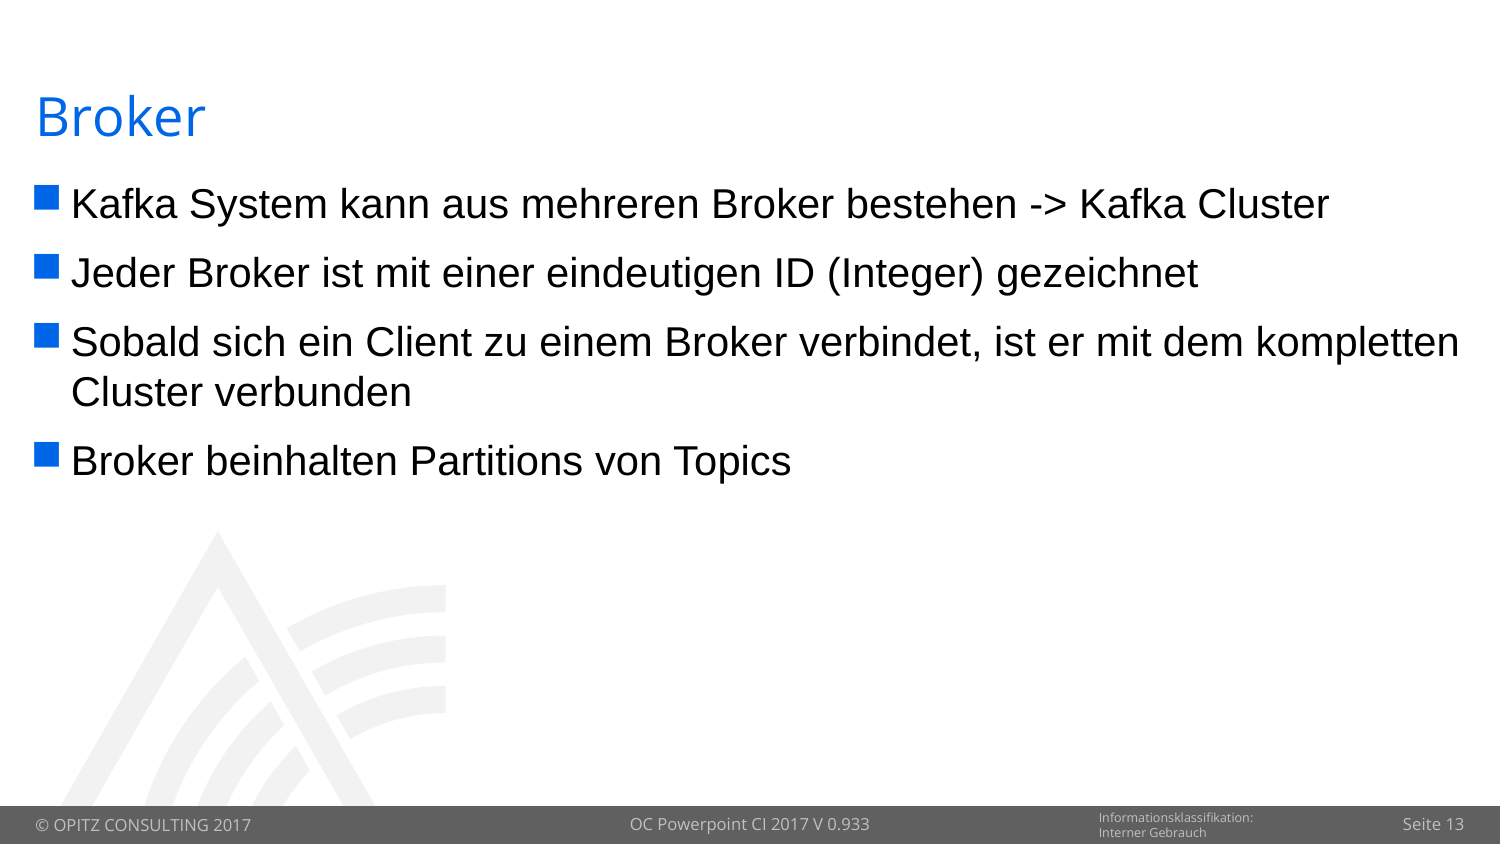

# Broker
Kafka System kann aus mehreren Broker bestehen -> Kafka Cluster
Jeder Broker ist mit einer eindeutigen ID (Integer) gezeichnet
Sobald sich ein Client zu einem Broker verbindet, ist er mit dem kompletten Cluster verbunden
Broker beinhalten Partitions von Topics
OC Powerpoint CI 2017 V 0.933
Seite 13